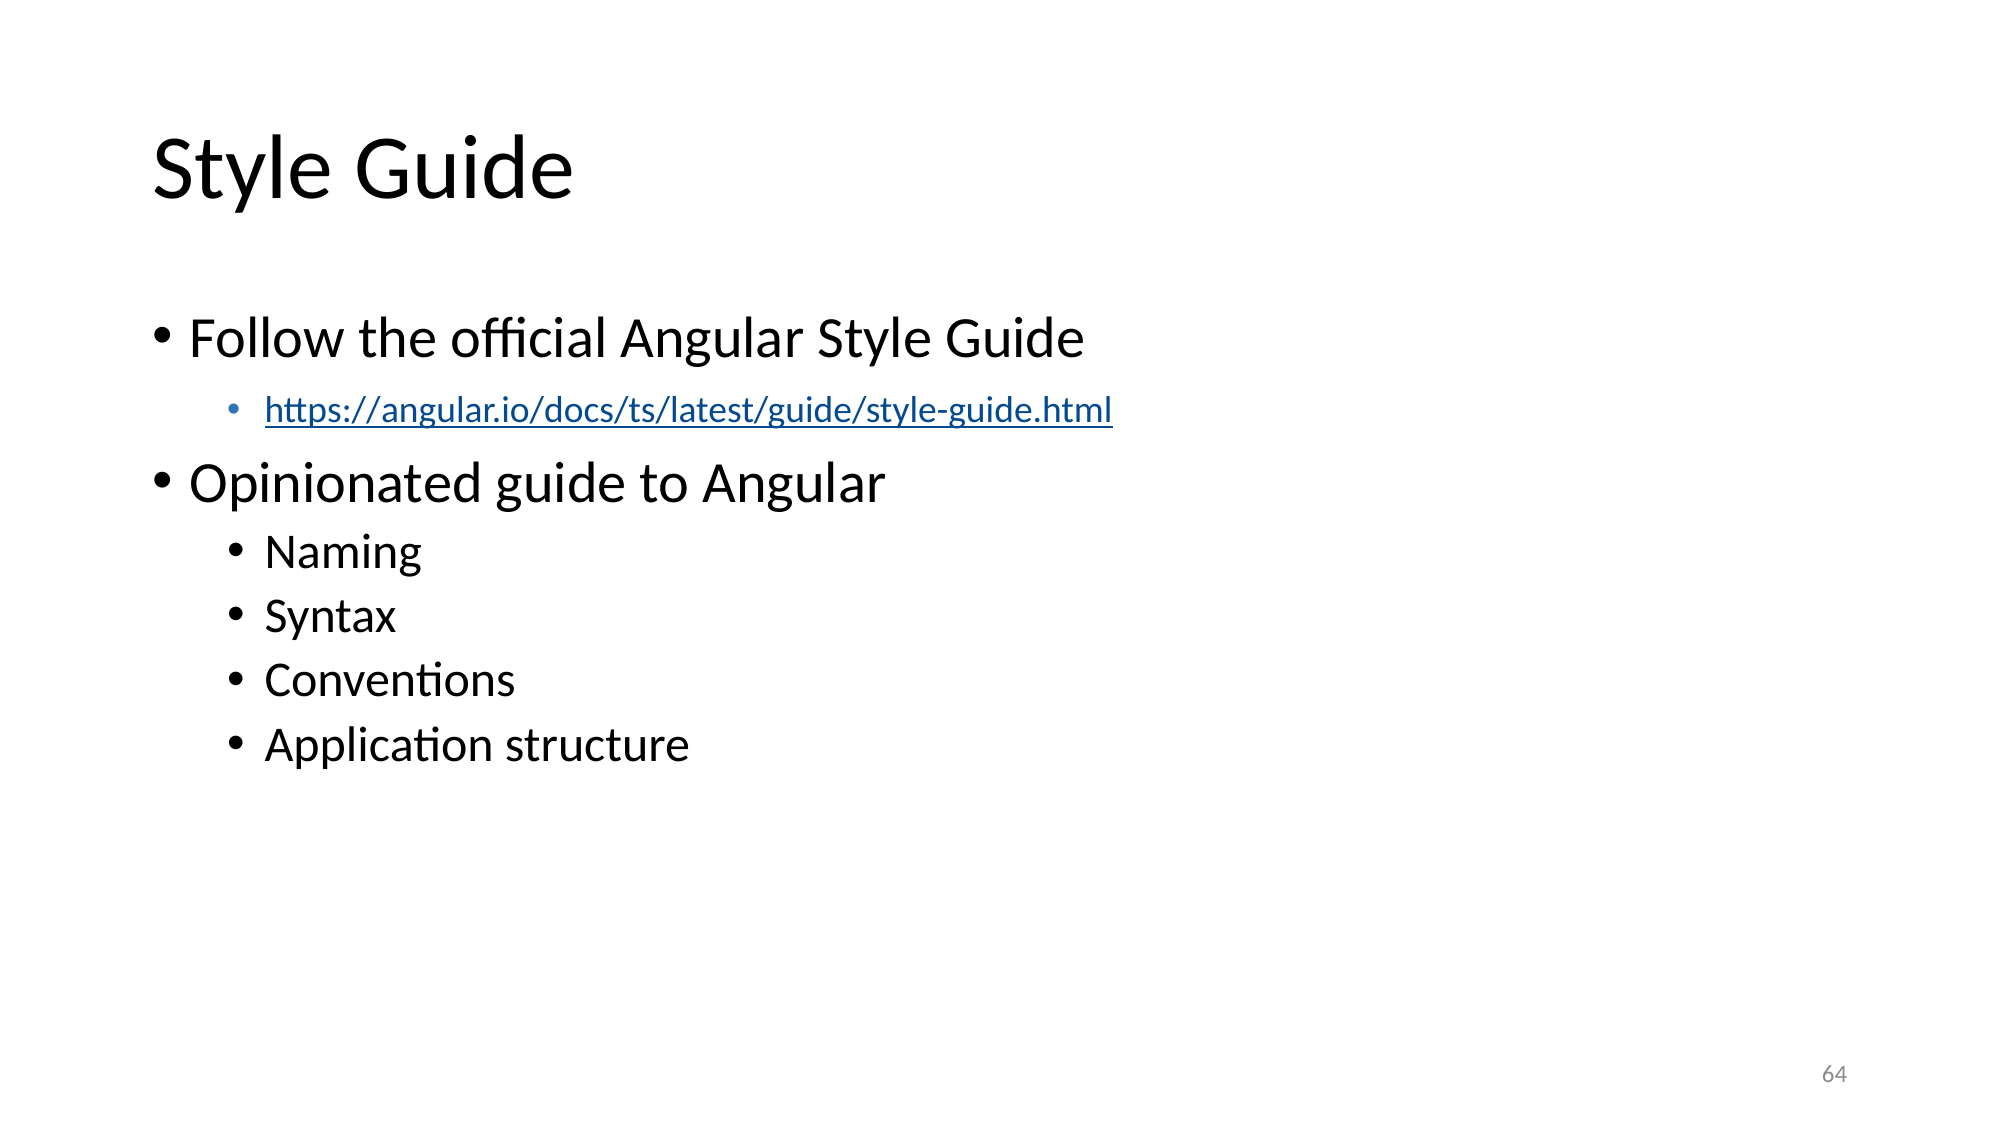

# Style Guide
Follow the official Angular Style Guide
https://angular.io/docs/ts/latest/guide/style-guide.html
Opinionated guide to Angular
Naming
Syntax
Conventions
Application structure
64